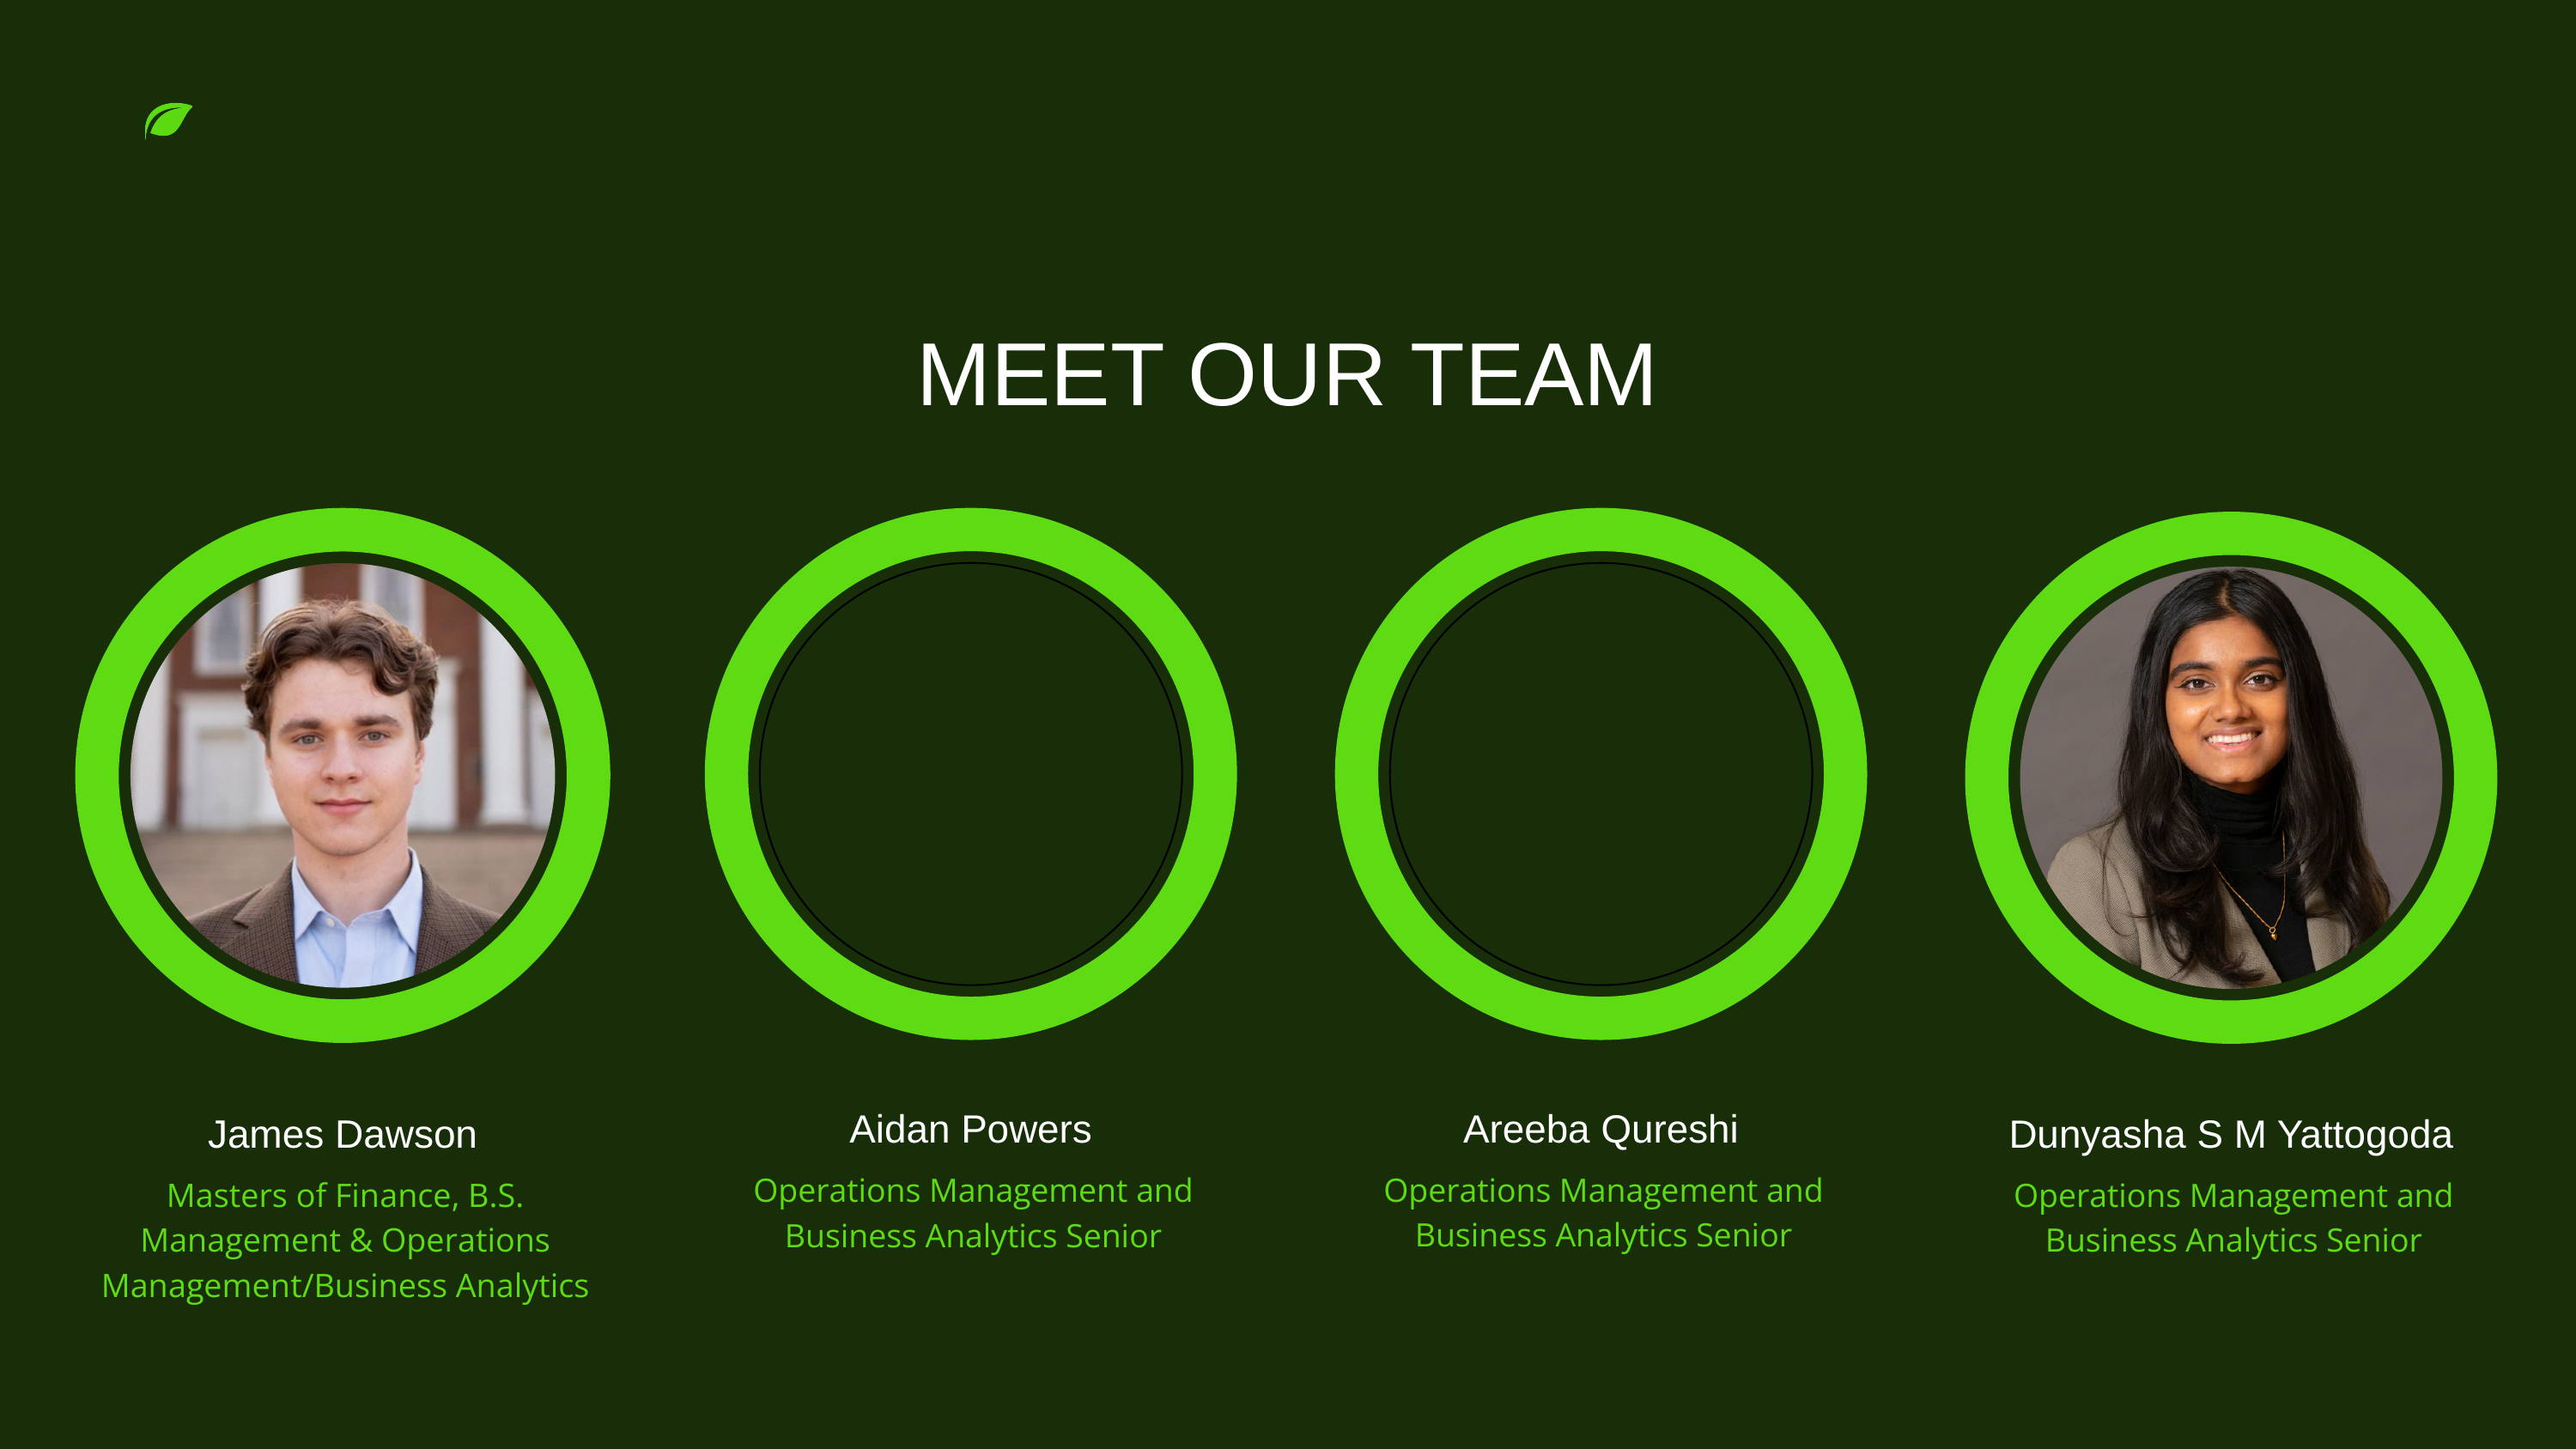

MEET OUR TEAM

James Dawson
Masters of Finance, B.S. Management & Operations Management/Business Analytics

Dunyasha S M Yattogoda
Operations Management and Business Analytics Senior
Aidan Powers
Areeba Qureshi
Operations Management and Business Analytics Senior

Operations Management and Business Analytics Senior